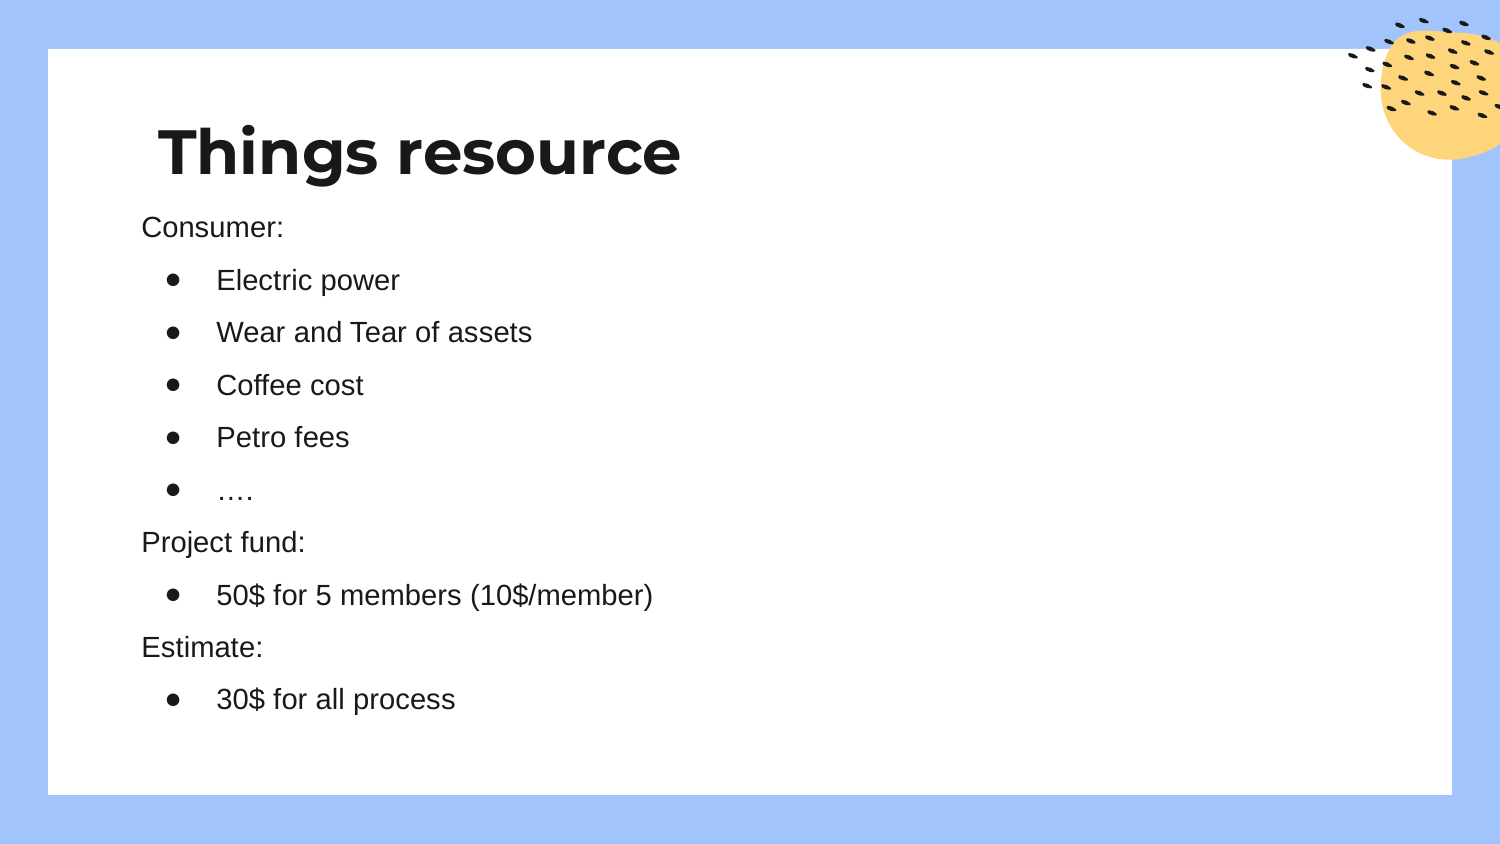

# Things resource
Consumer:
Electric power
Wear and Tear of assets
Coffee cost
Petro fees
….
Project fund:
50$ for 5 members (10$/member)
Estimate:
30$ for all process